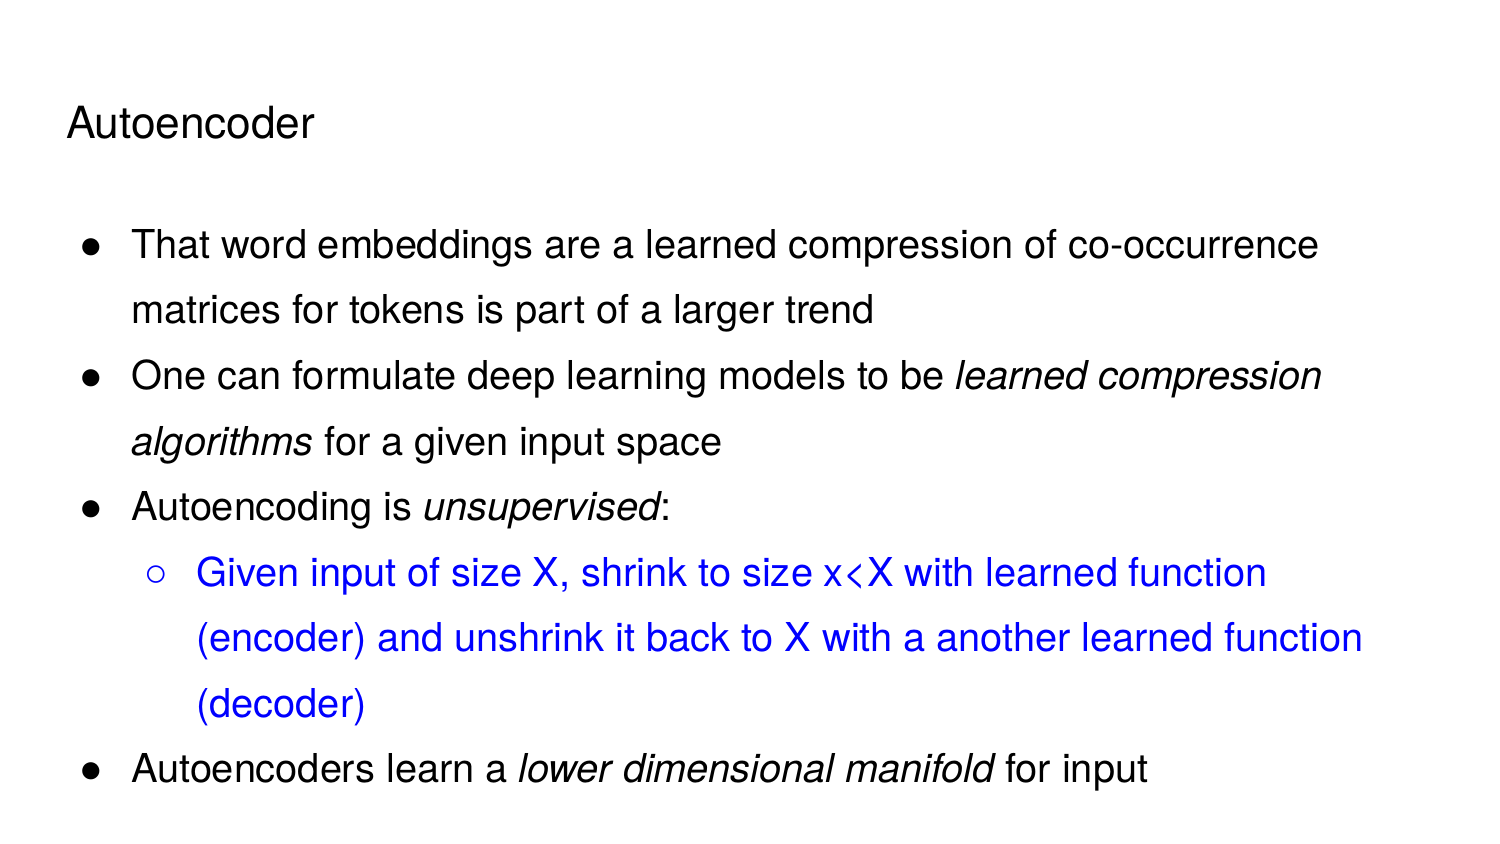

# Autoencoder
That word embeddings are a learned compression of co-occurrence matrices for tokens is part of a larger trend
One can formulate deep learning models to be learned compression algorithms for a given input space
Autoencoding is unsupervised:
Given input of size X, shrink to size x<X with learned function (encoder) and unshrink it back to X with a another learned function (decoder)
Autoencoders learn a lower dimensional manifold for input